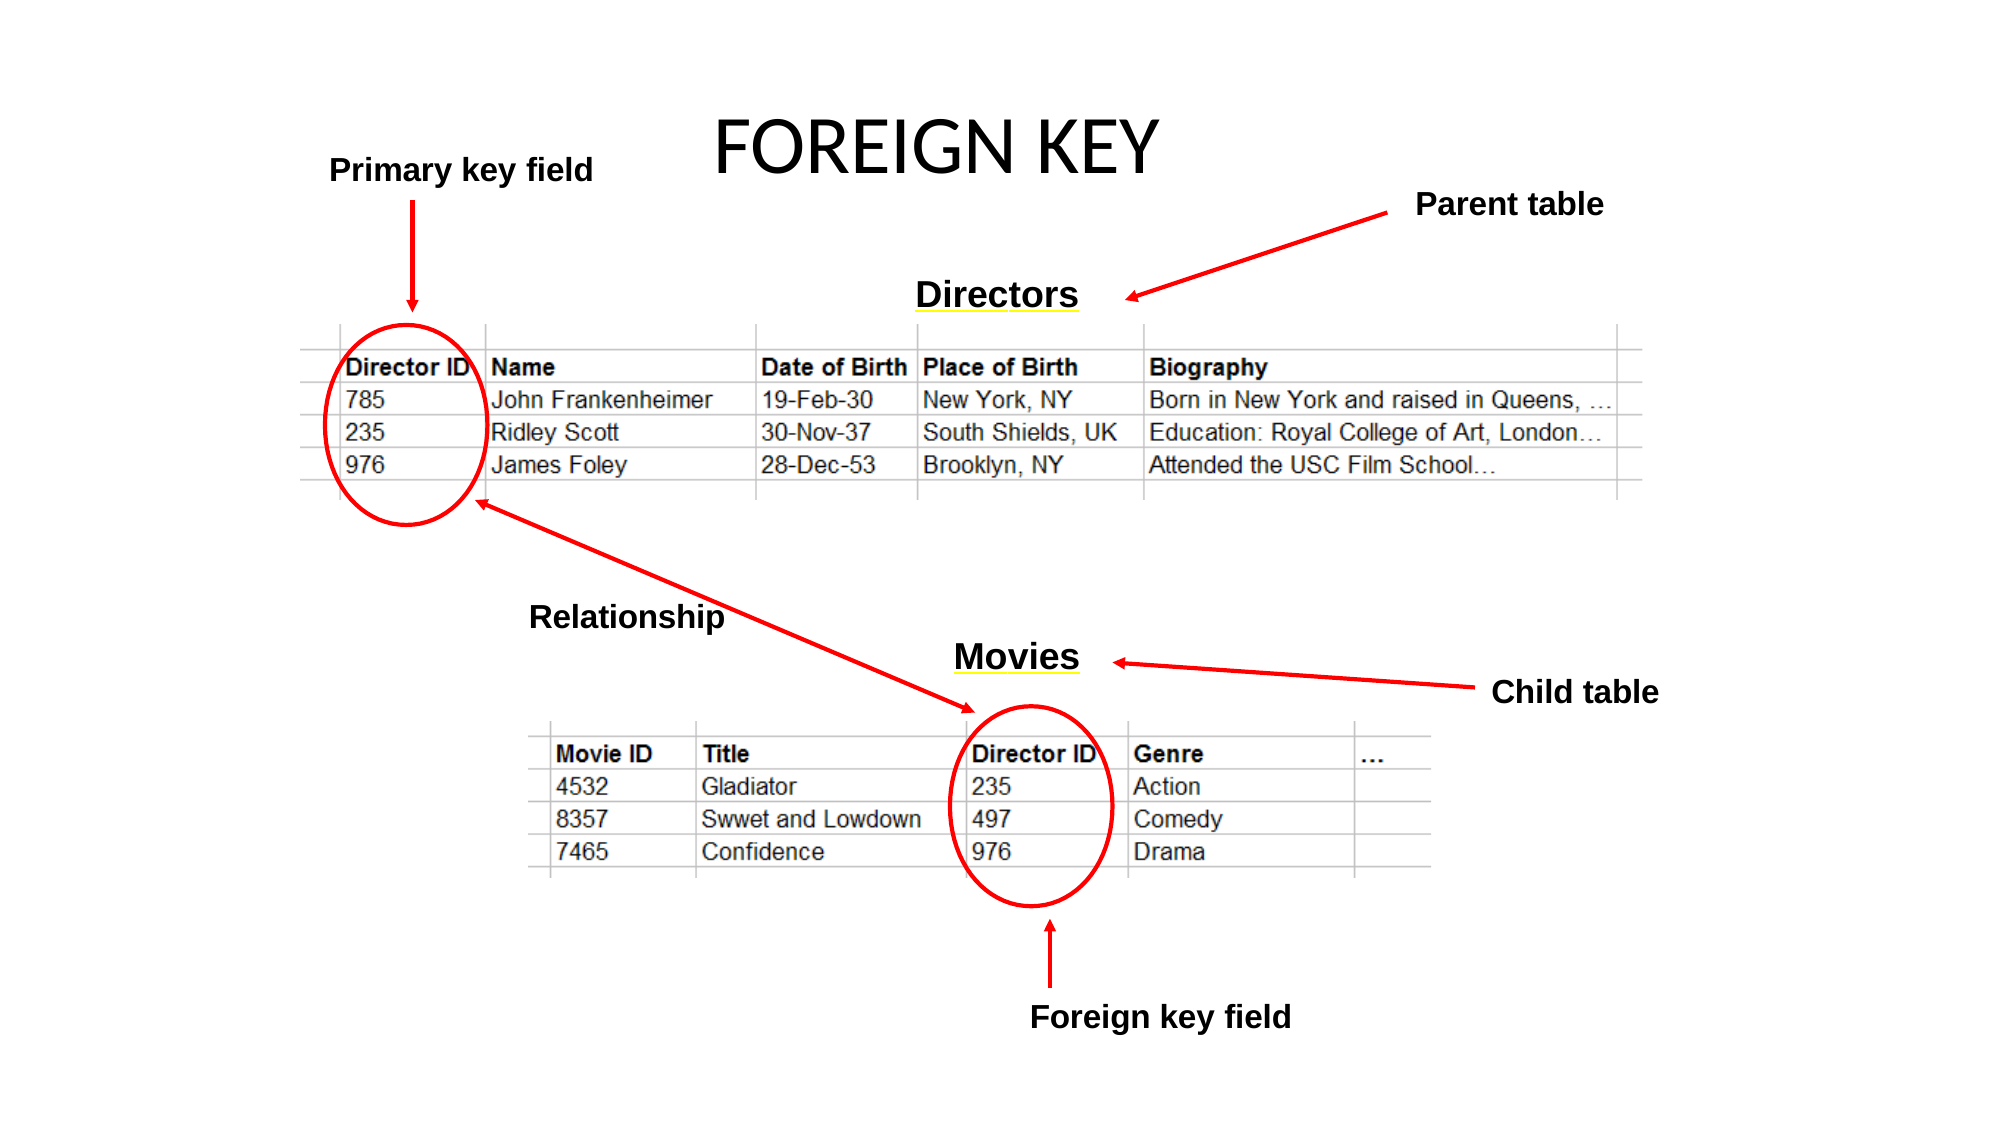

# FOREIGN KEY
Primary key field
Parent table

Directors

Relationship
Movies
Child table

Foreign key field